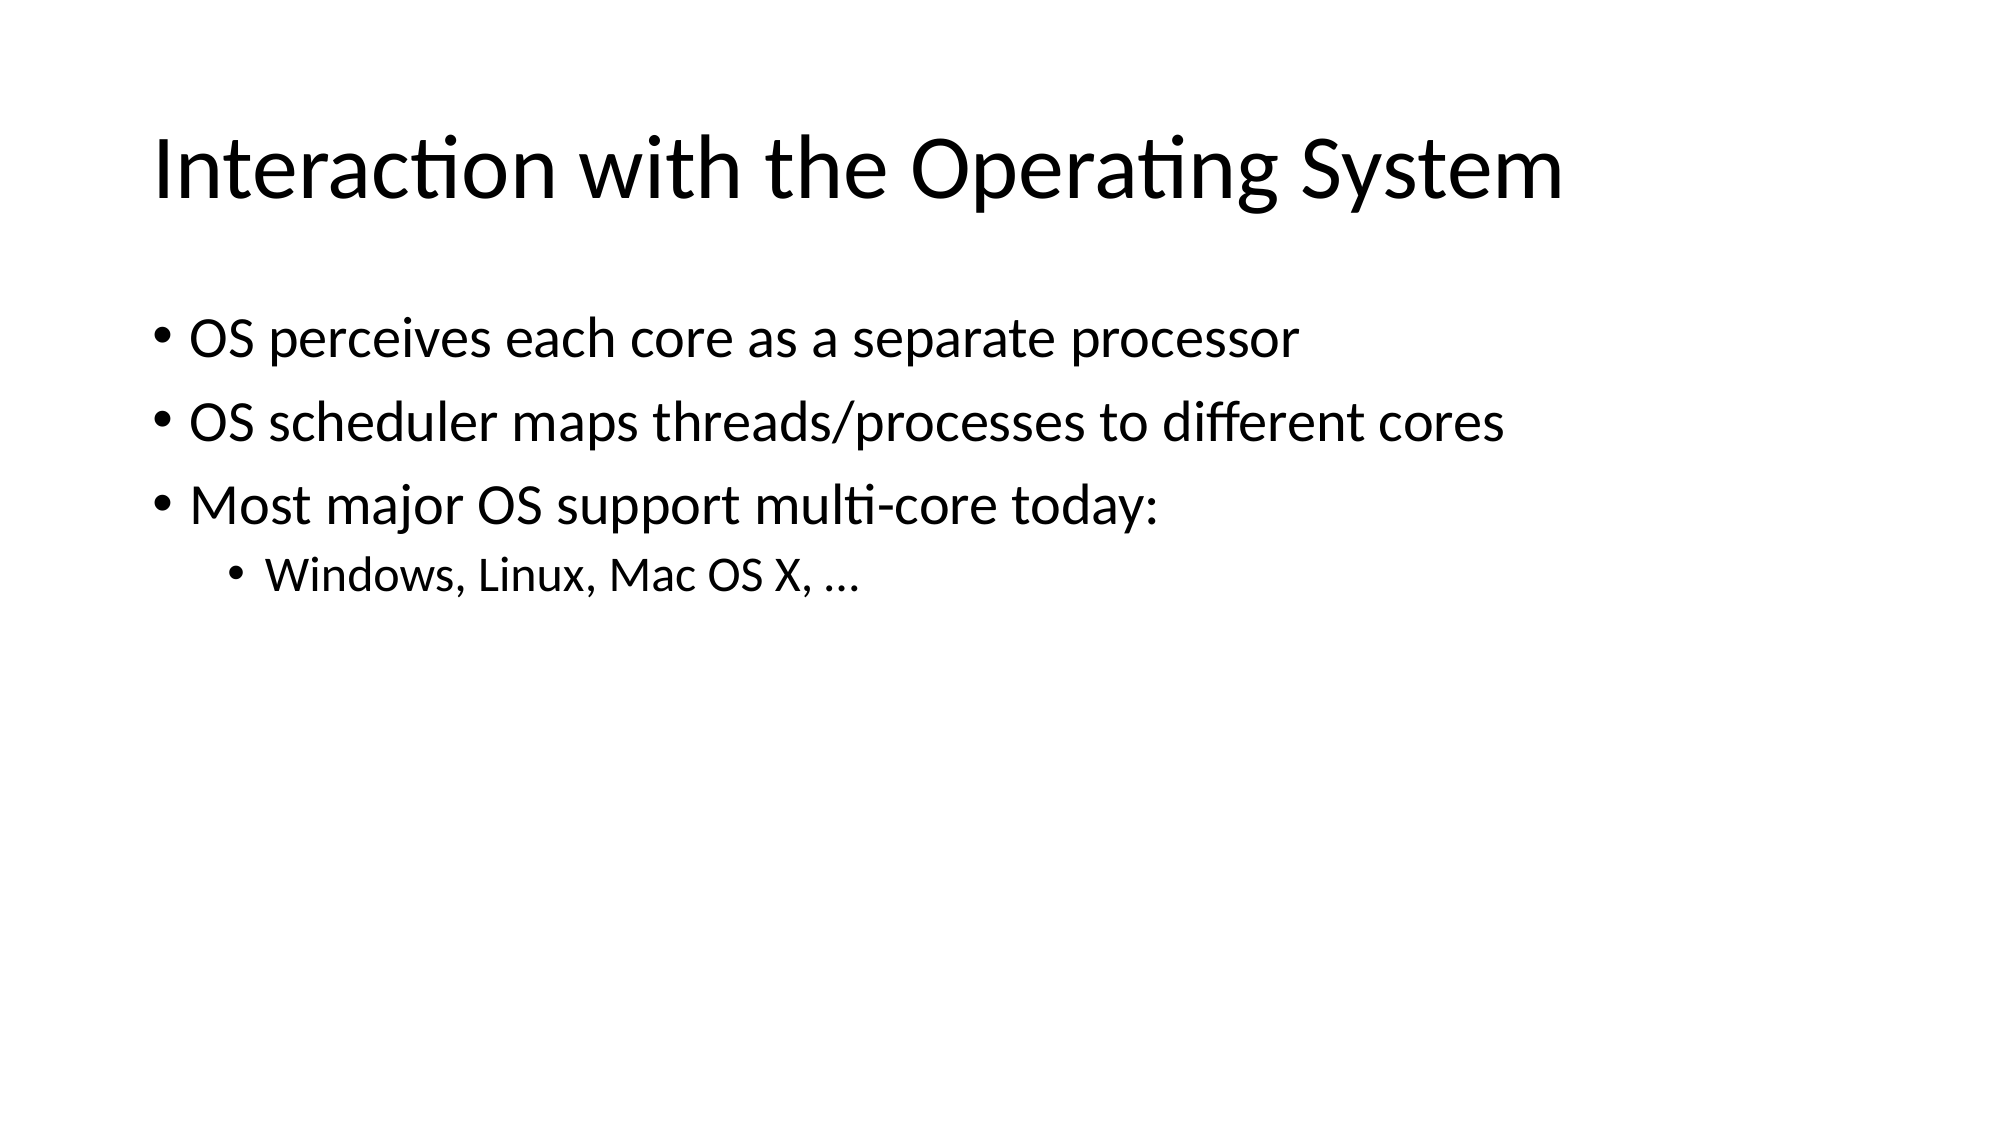

# Interaction with the Operating System
OS perceives each core as a separate processor
OS scheduler maps threads/processes to different cores
Most major OS support multi-core today:
Windows, Linux, Mac OS X, …